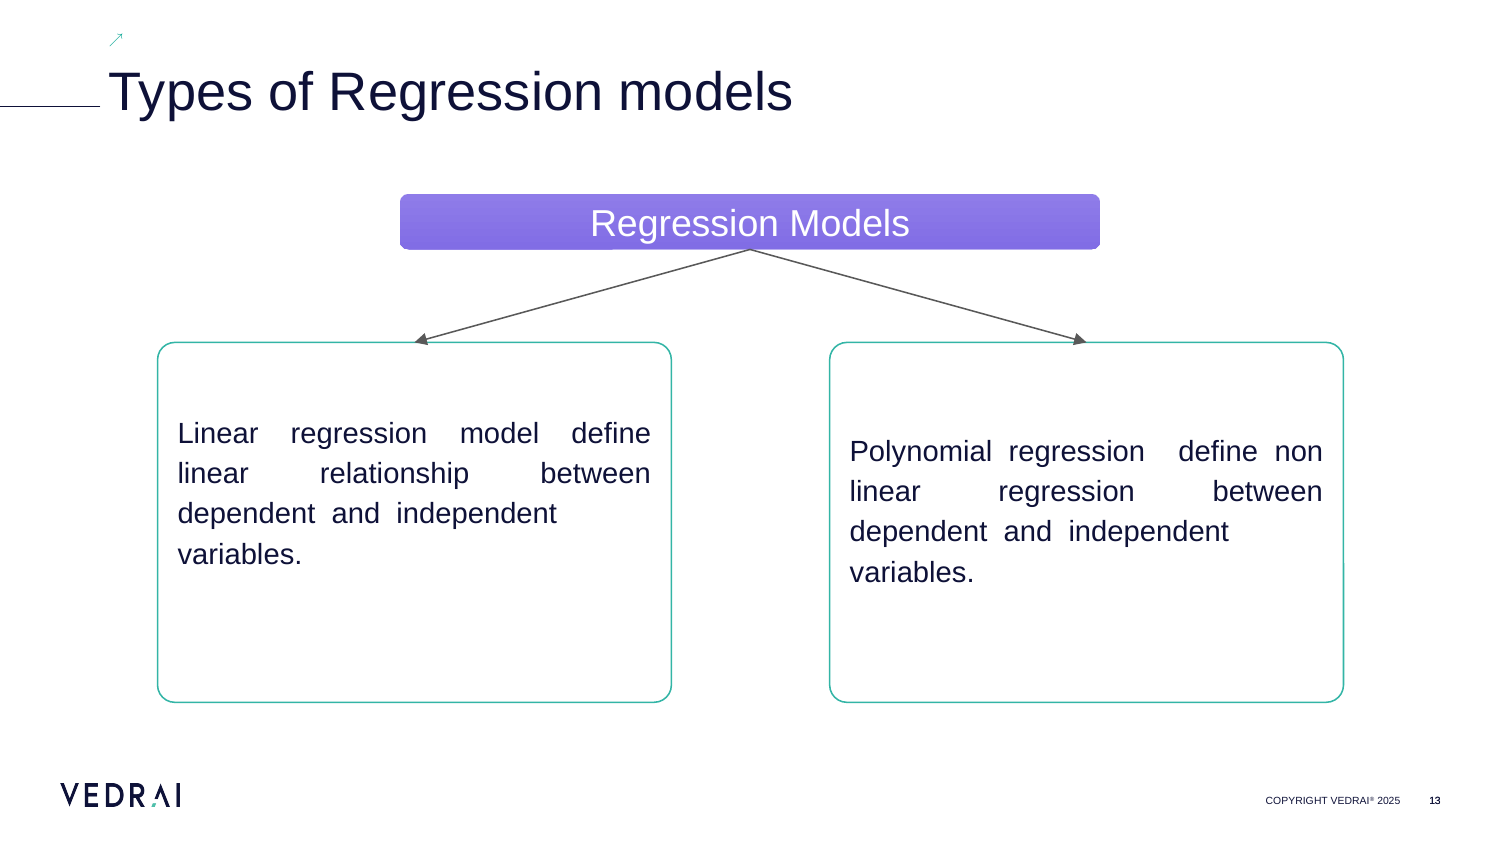

Types of Regression models
Regression Models
Linear regression model define linear relationship between dependent and independent 	variables.

Polynomial regression  define non linear regression between dependent and independent 	variables.